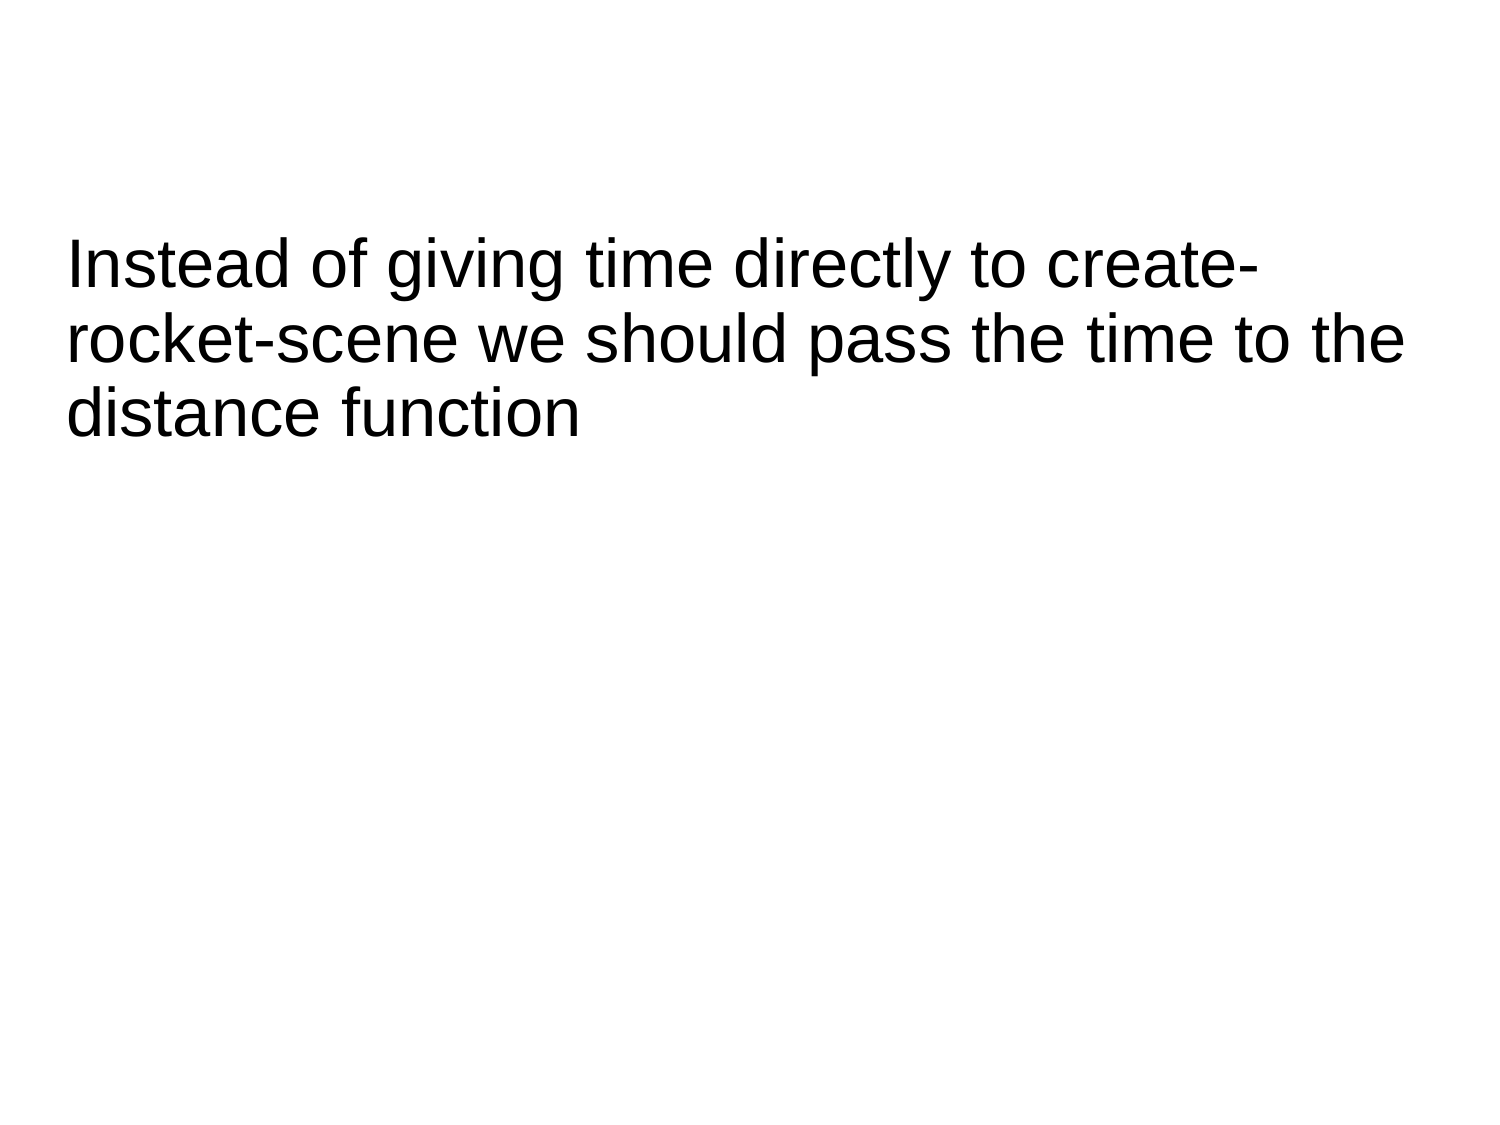

# Instead of giving time directly to create-rocket-scene we should pass the time to the distance function